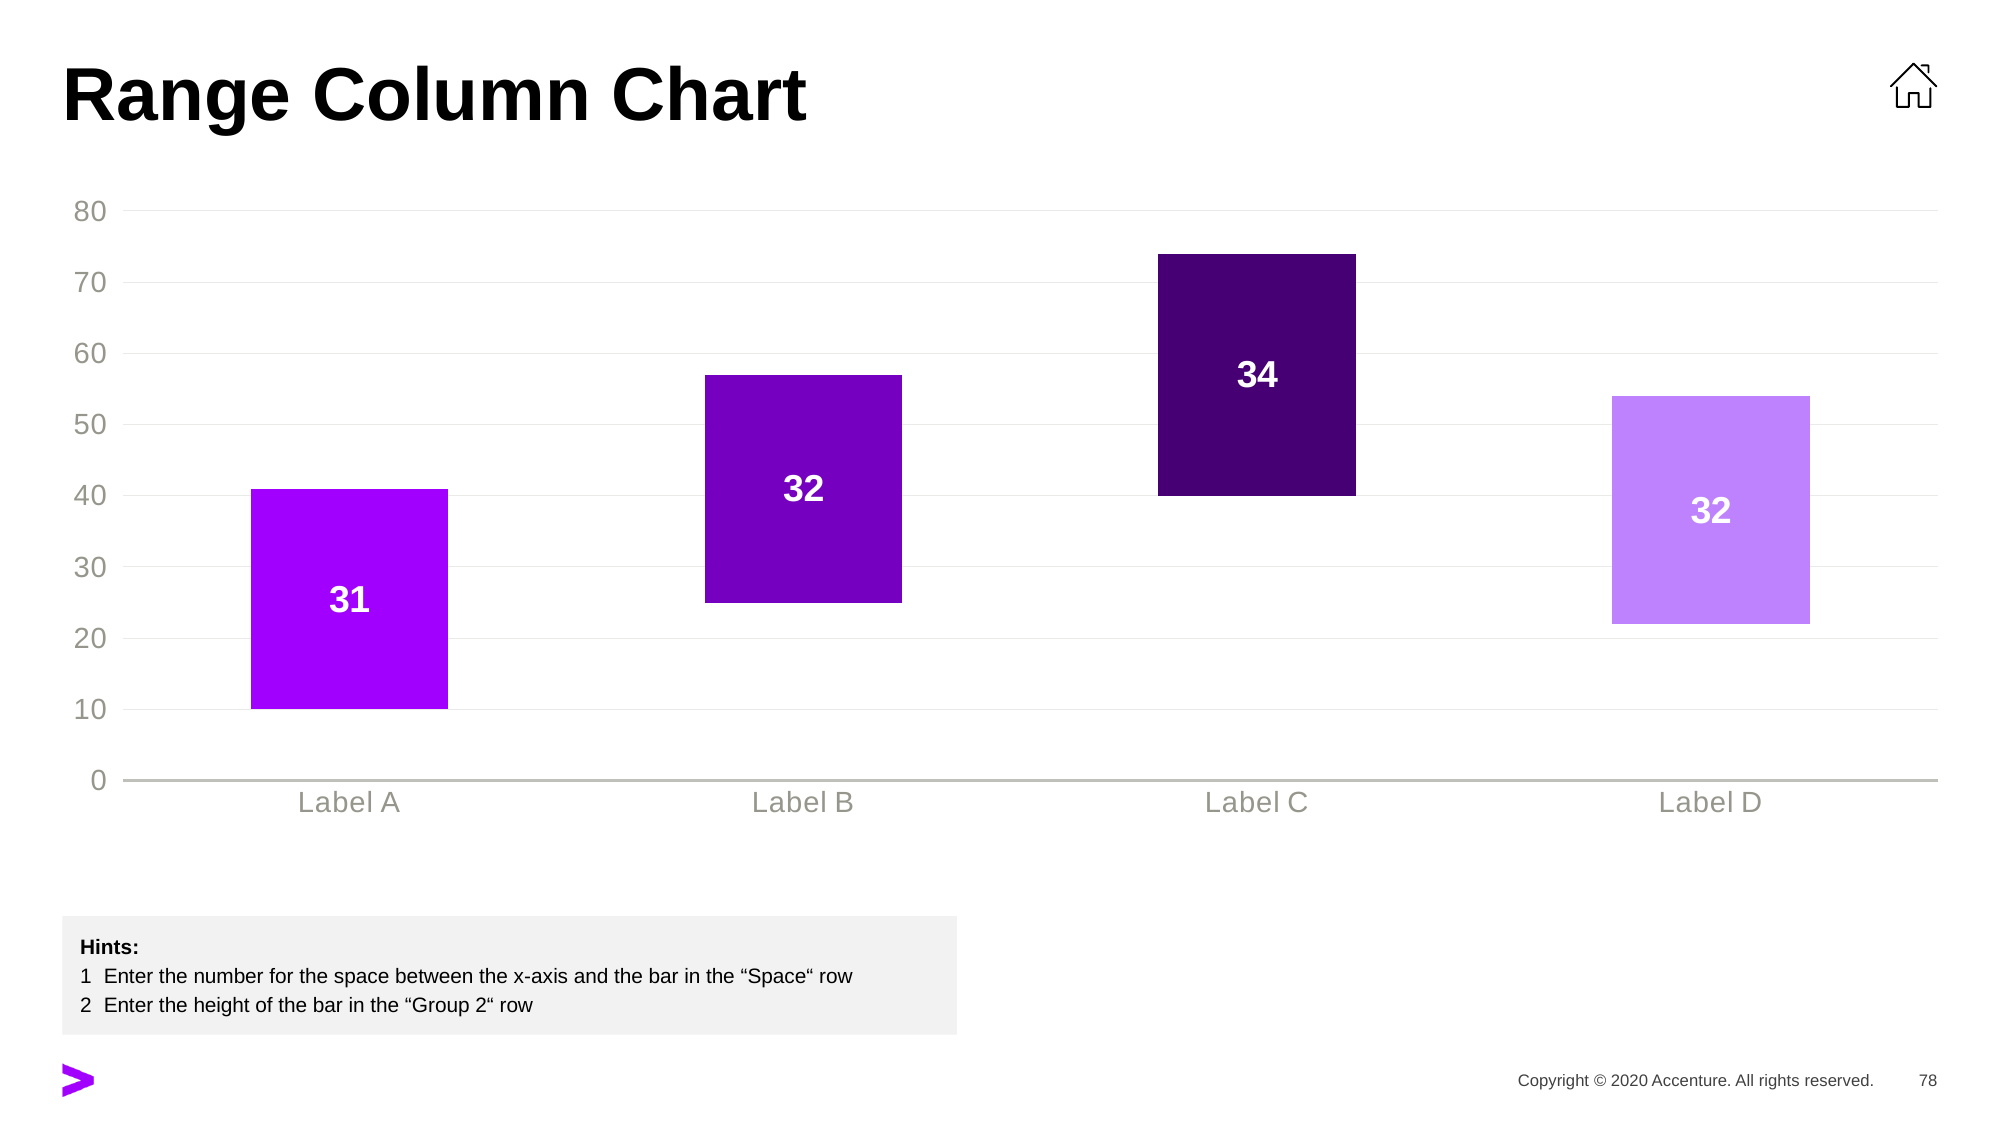

# Range Column Chart

### Chart

| Category | Space | Group 2 |
|---|---|---|
| Label A | 10.0 | 31.0 |
| Label B | 25.0 | 32.0 |
| Label C | 40.0 | 34.0 |
| Label D | 22.0 | 32.0 |
Hints:
1	Enter the number for the space between the x-axis and the bar in the “Space“ row
2	Enter the height of the bar in the “Group 2“ row